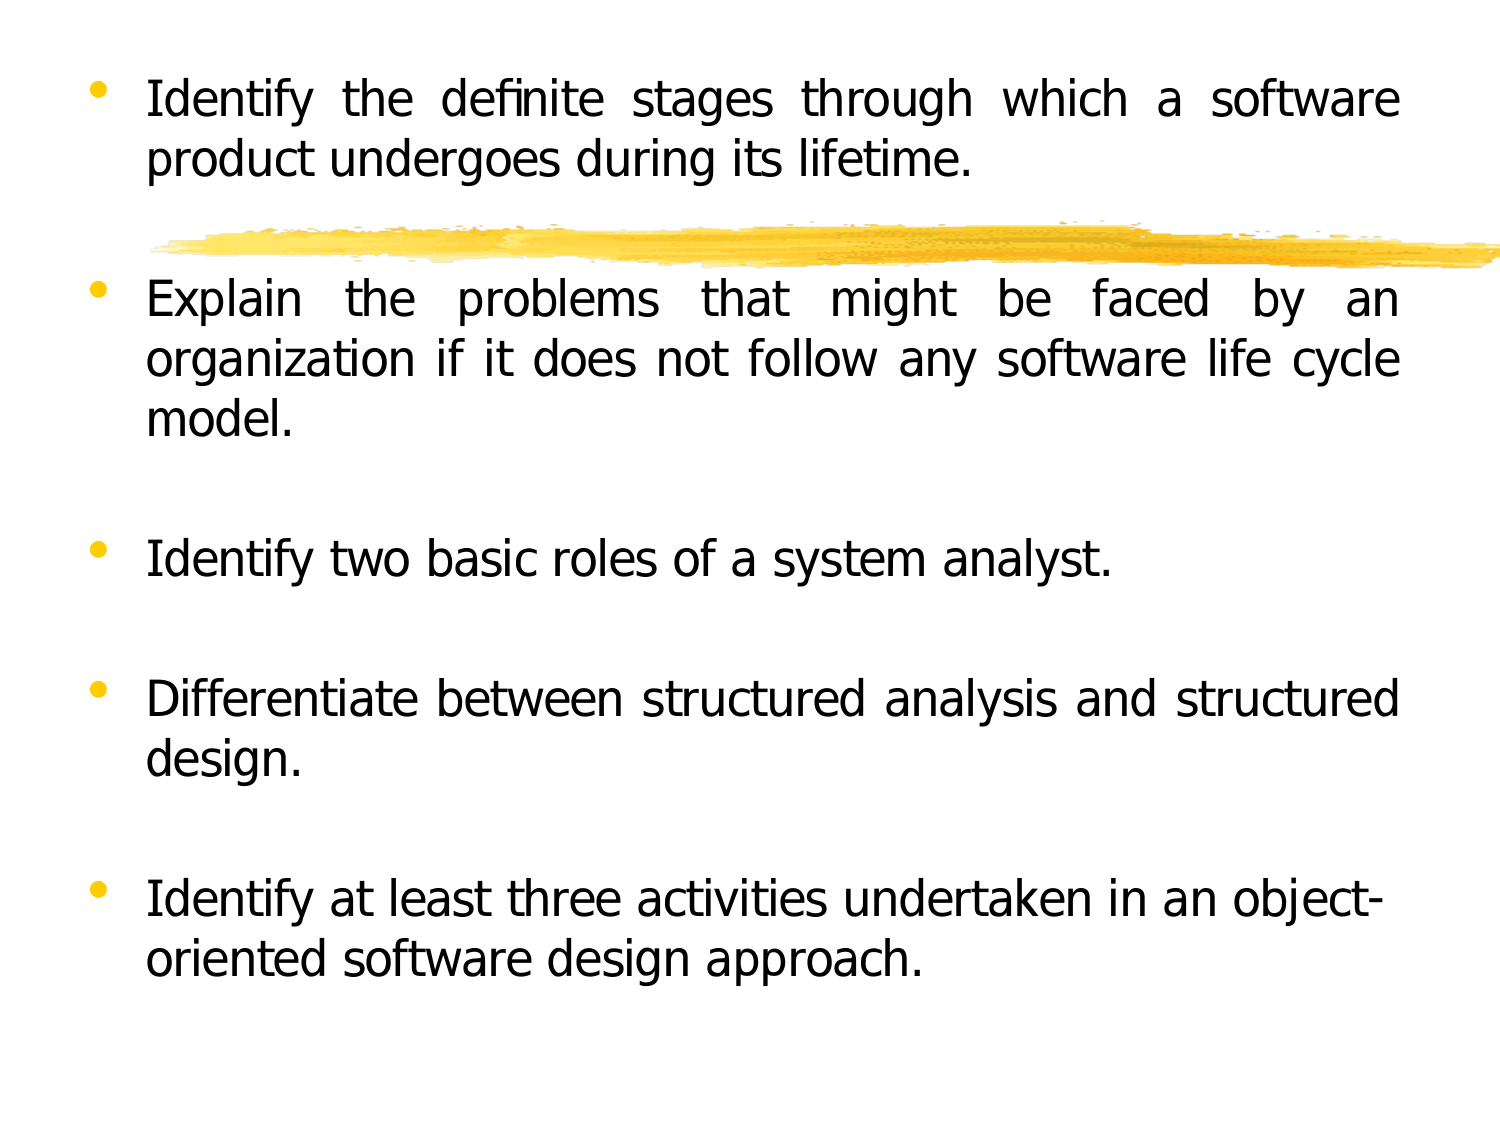

Identify the definite stages through which a software product undergoes during its lifetime.

Explain the problems that might be faced by an organization if it does not follow any software life cycle model.

Identify two basic roles of a system analyst.

Differentiate between structured analysis and structured design.

Identify at least three activities undertaken in an object-oriented software design approach.

89